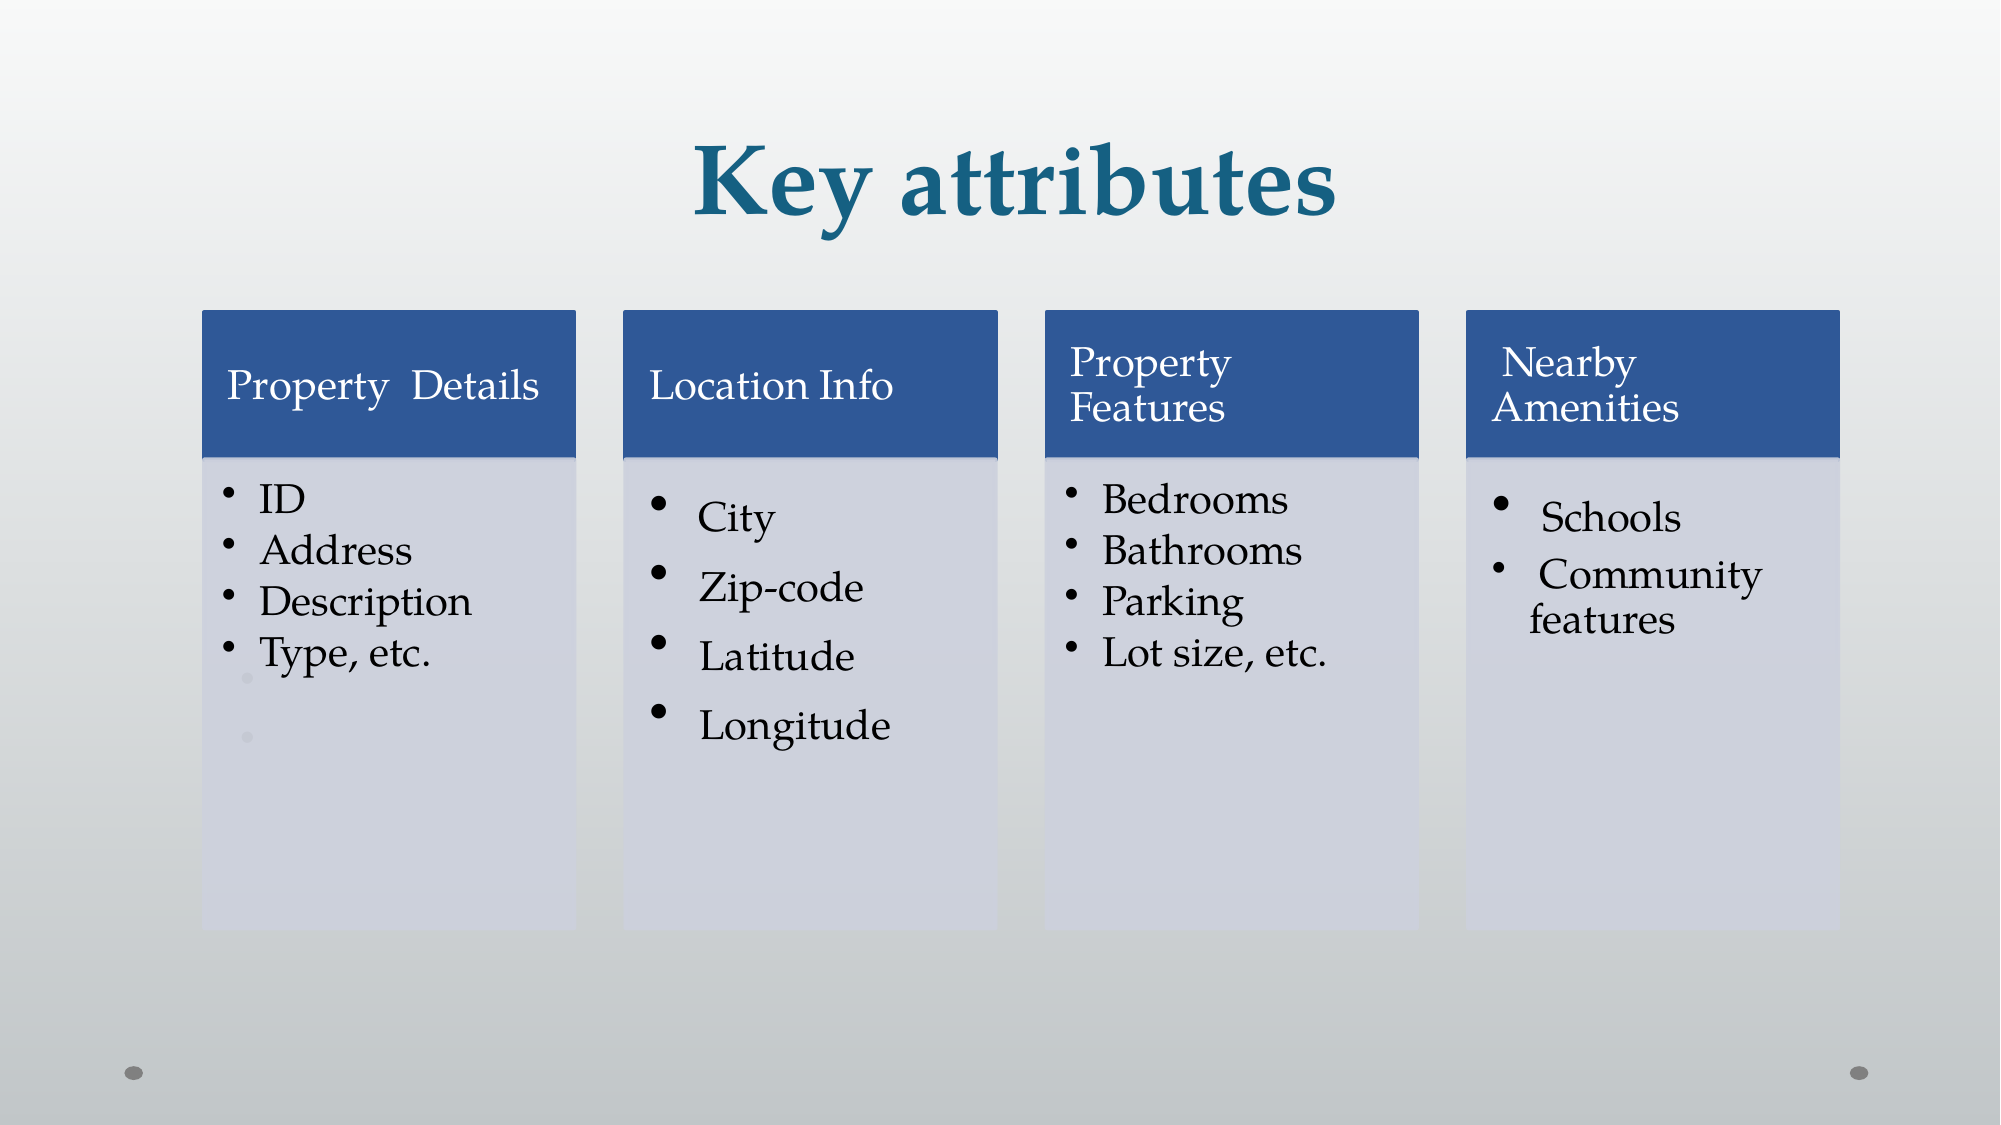

# Key attributes
Property  Details
ID
Address
Description
Type, etc.
Location Info
 City
 Zip-code
 Latitude
 Longitude
Property Features
Bedrooms
Bathrooms
Parking
Lot size, etc.
 Nearby Amenities
 Schools
 Community features